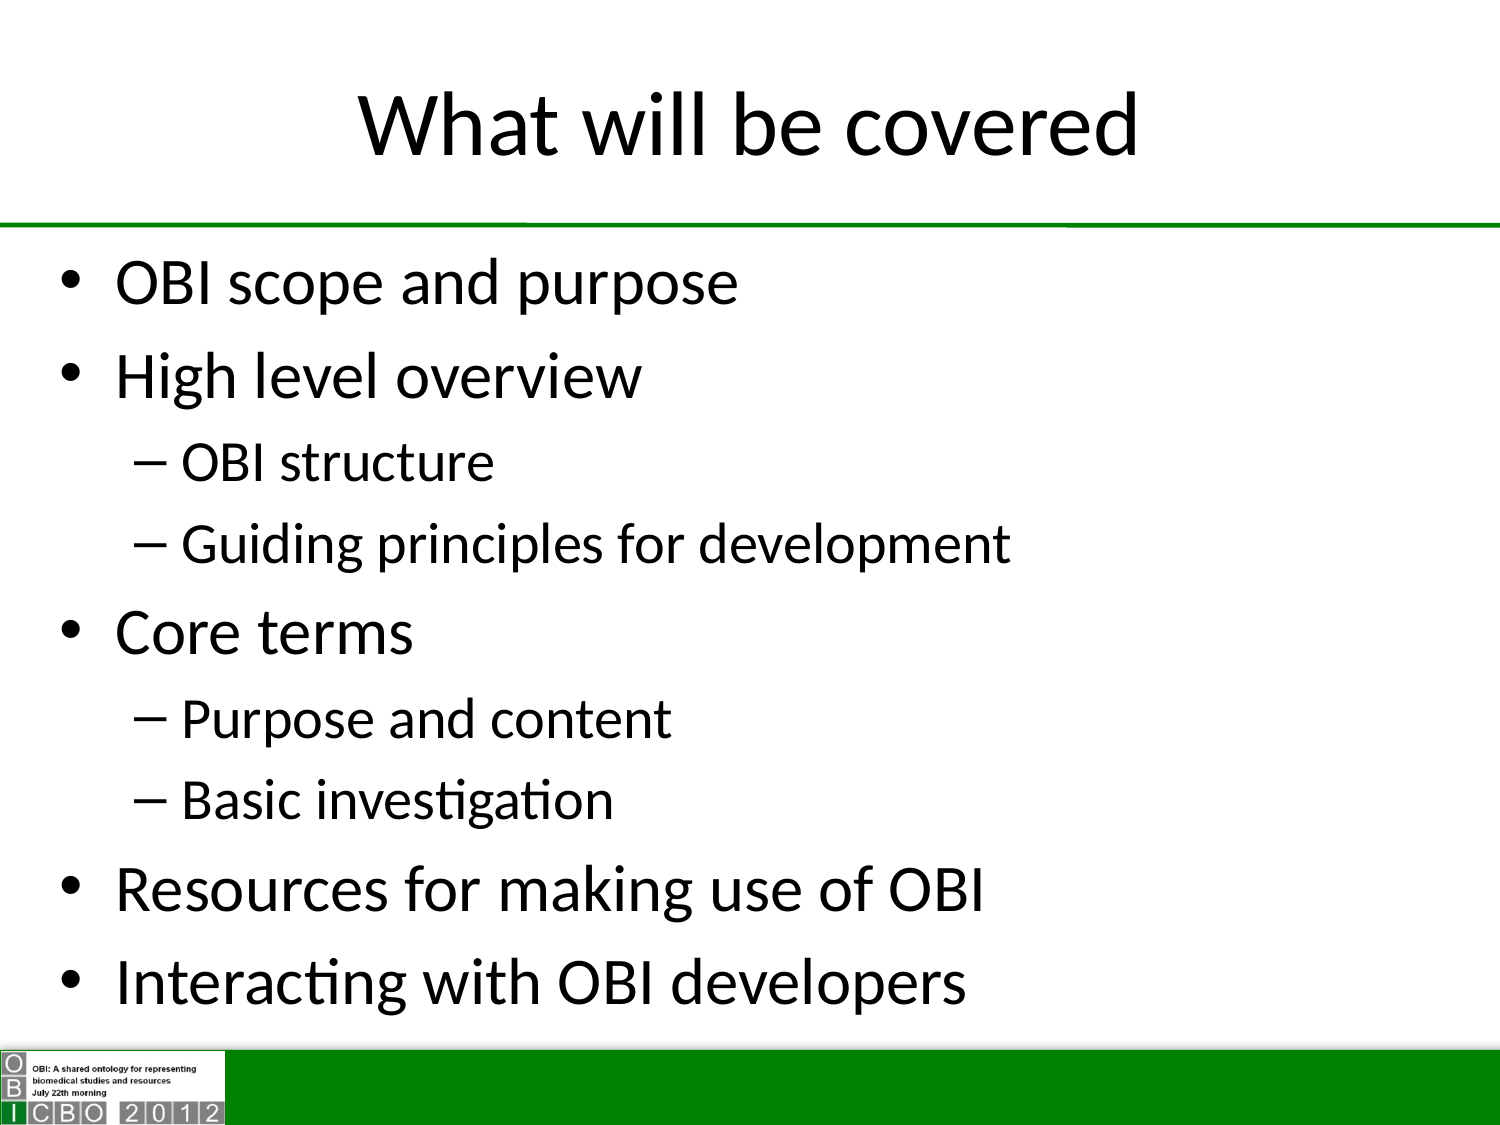

# What will be covered
OBI scope and purpose
High level overview
OBI structure
Guiding principles for development
Core terms
Purpose and content
Basic investigation
Resources for making use of OBI
Interacting with OBI developers